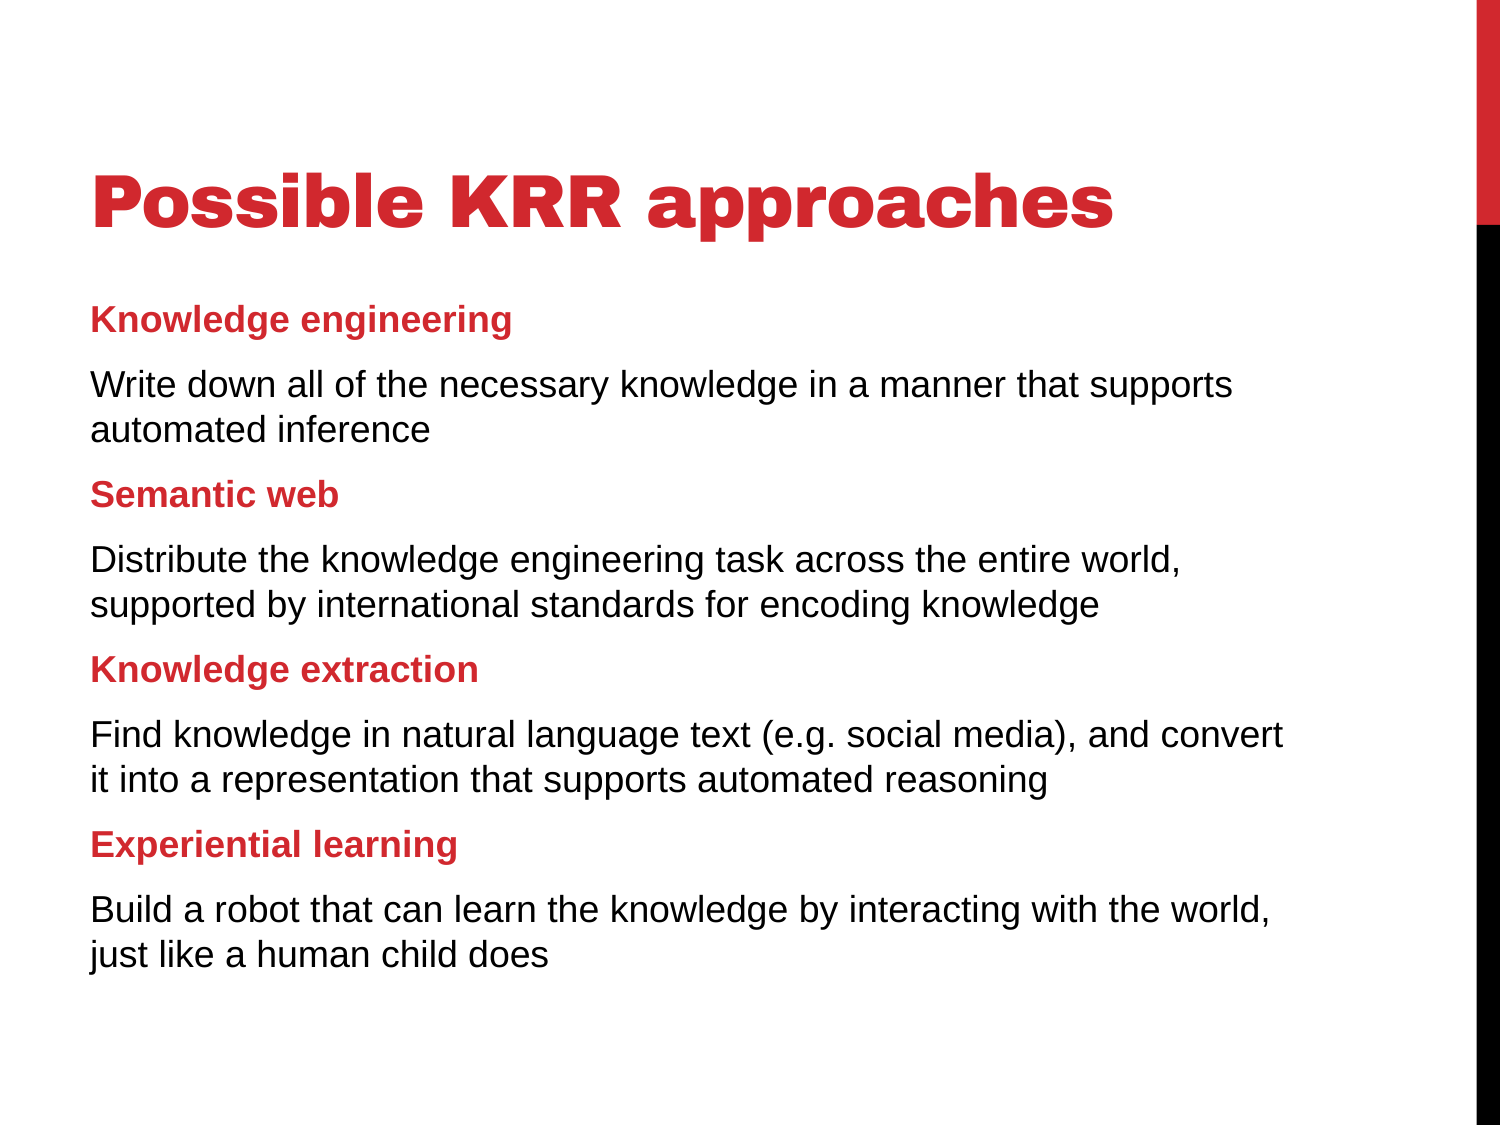

# Possible KRR approaches
Knowledge engineering
Write down all of the necessary knowledge in a manner that supports automated inference
Semantic web
Distribute the knowledge engineering task across the entire world, supported by international standards for encoding knowledge
Knowledge extraction
Find knowledge in natural language text (e.g. social media), and convert it into a representation that supports automated reasoning
Experiential learning
Build a robot that can learn the knowledge by interacting with the world, just like a human child does